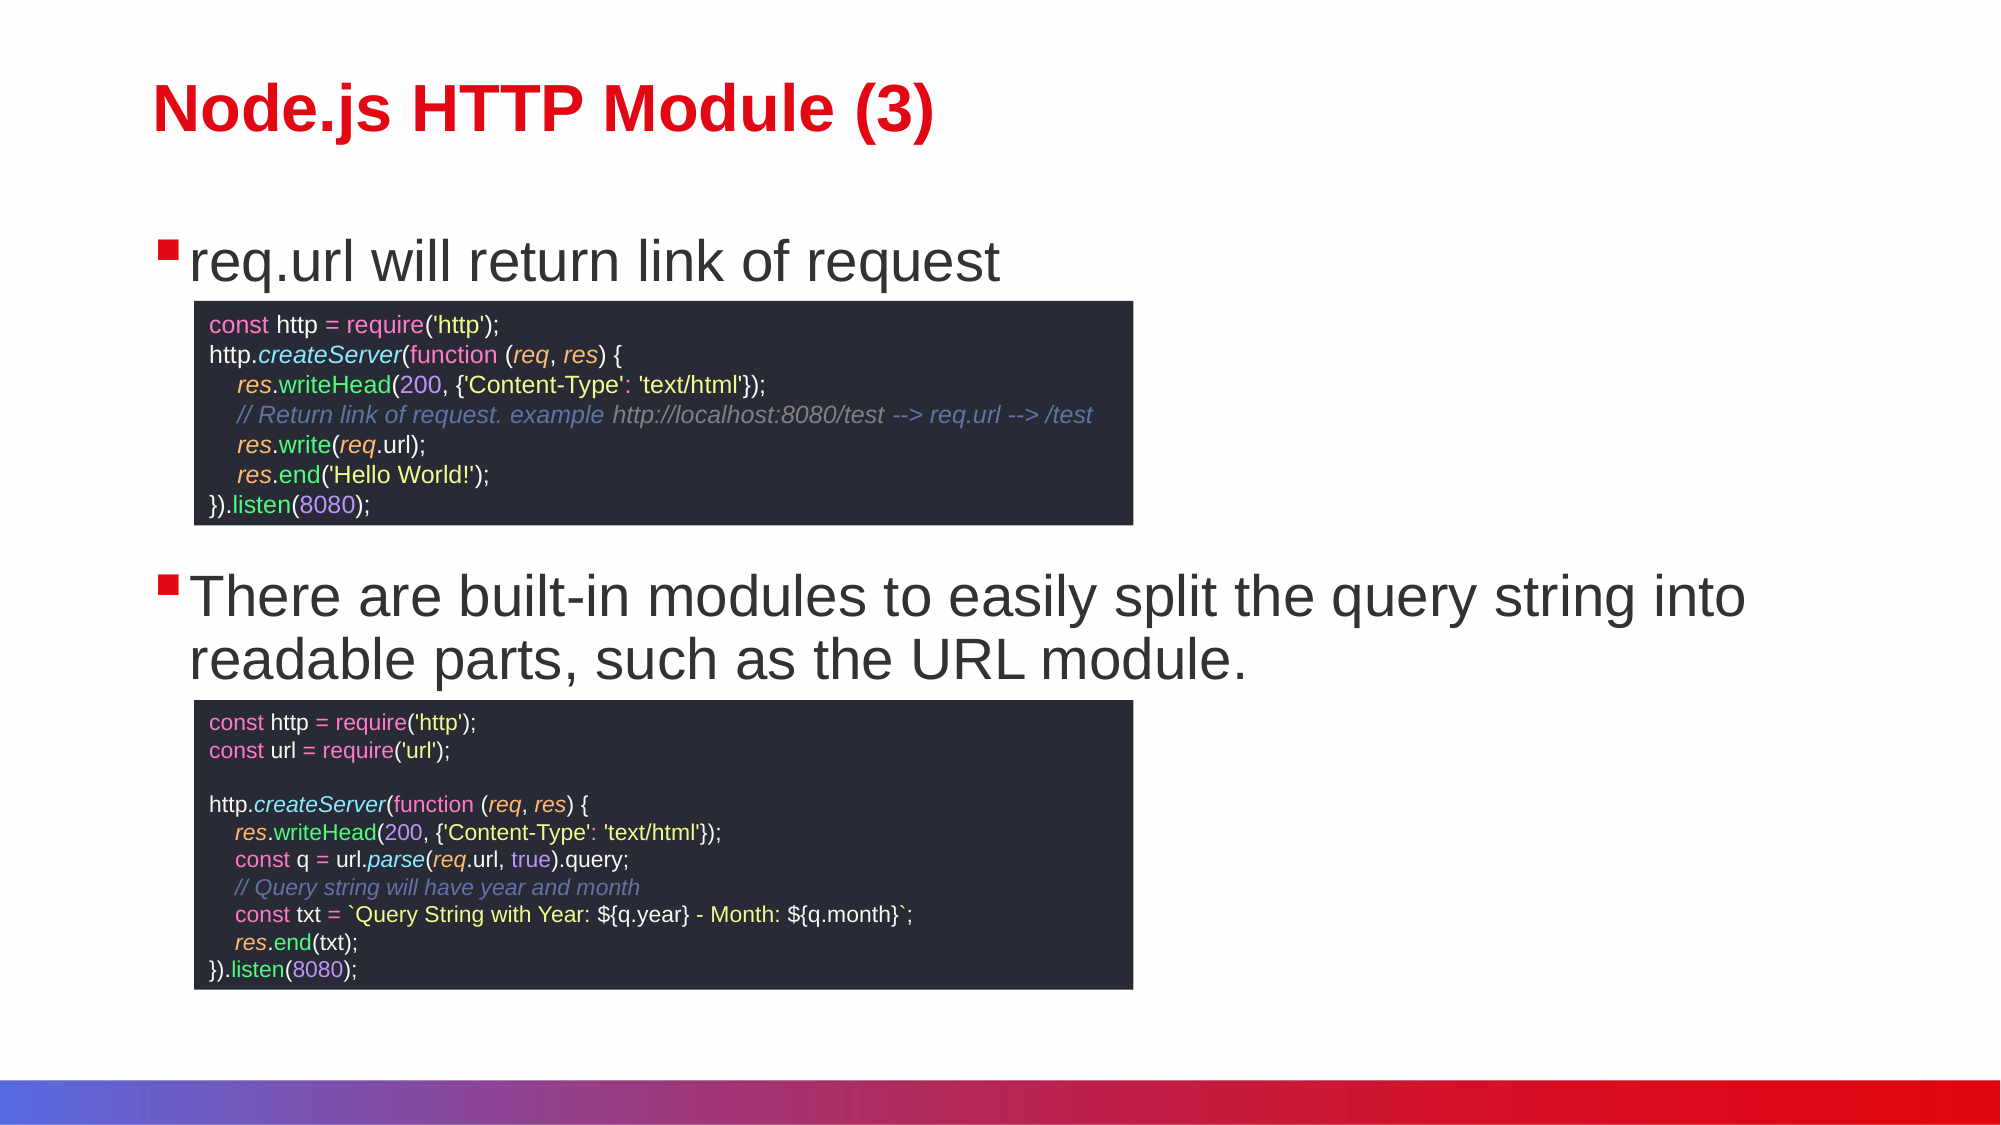

# Node.js HTTP Module (3)
req.url will return link of request

There are built-in modules to easily split the query string into readable parts, such as the URL module.

const http = require('http');
http.createServer(function (req, res) {
    res.writeHead(200, {'Content-Type': 'text/html'});
    // Return link of request. example http://localhost:8080/test --> req.url --> /test
    res.write(req.url);
    res.end('Hello World!');
}).listen(8080);
const http = require('http');
const url = require('url');
http.createServer(function (req, res) {
    res.writeHead(200, {'Content-Type': 'text/html'});
    const q = url.parse(req.url, true).query;
    // Query string will have year and month
    const txt = `Query String with Year: ${q.year} - Month: ${q.month}`;
    res.end(txt);
}).listen(8080);